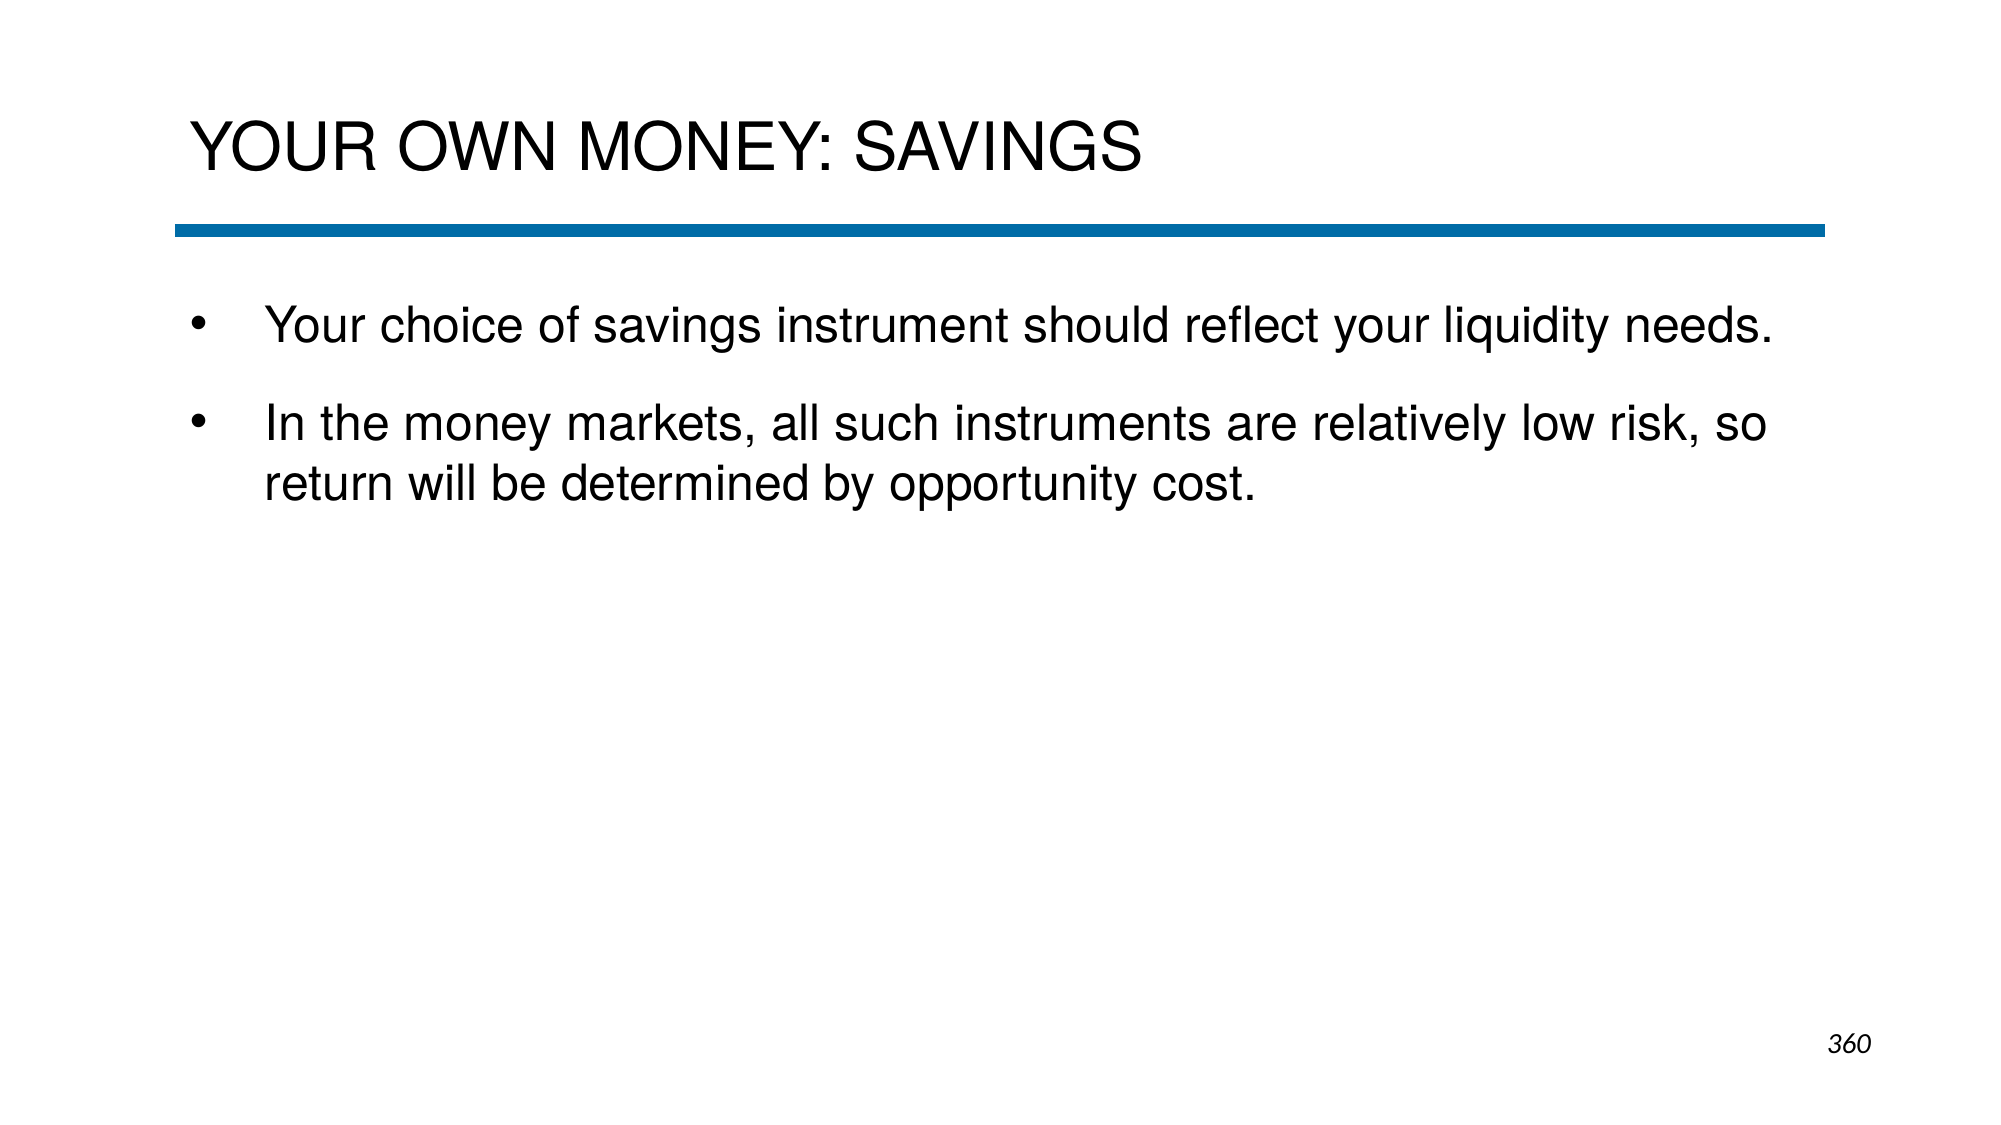

# Your Own Money: Savings
Your choice of savings instrument should reflect your liquidity needs.
In the money markets, all such instruments are relatively low risk, so return will be determined by opportunity cost.